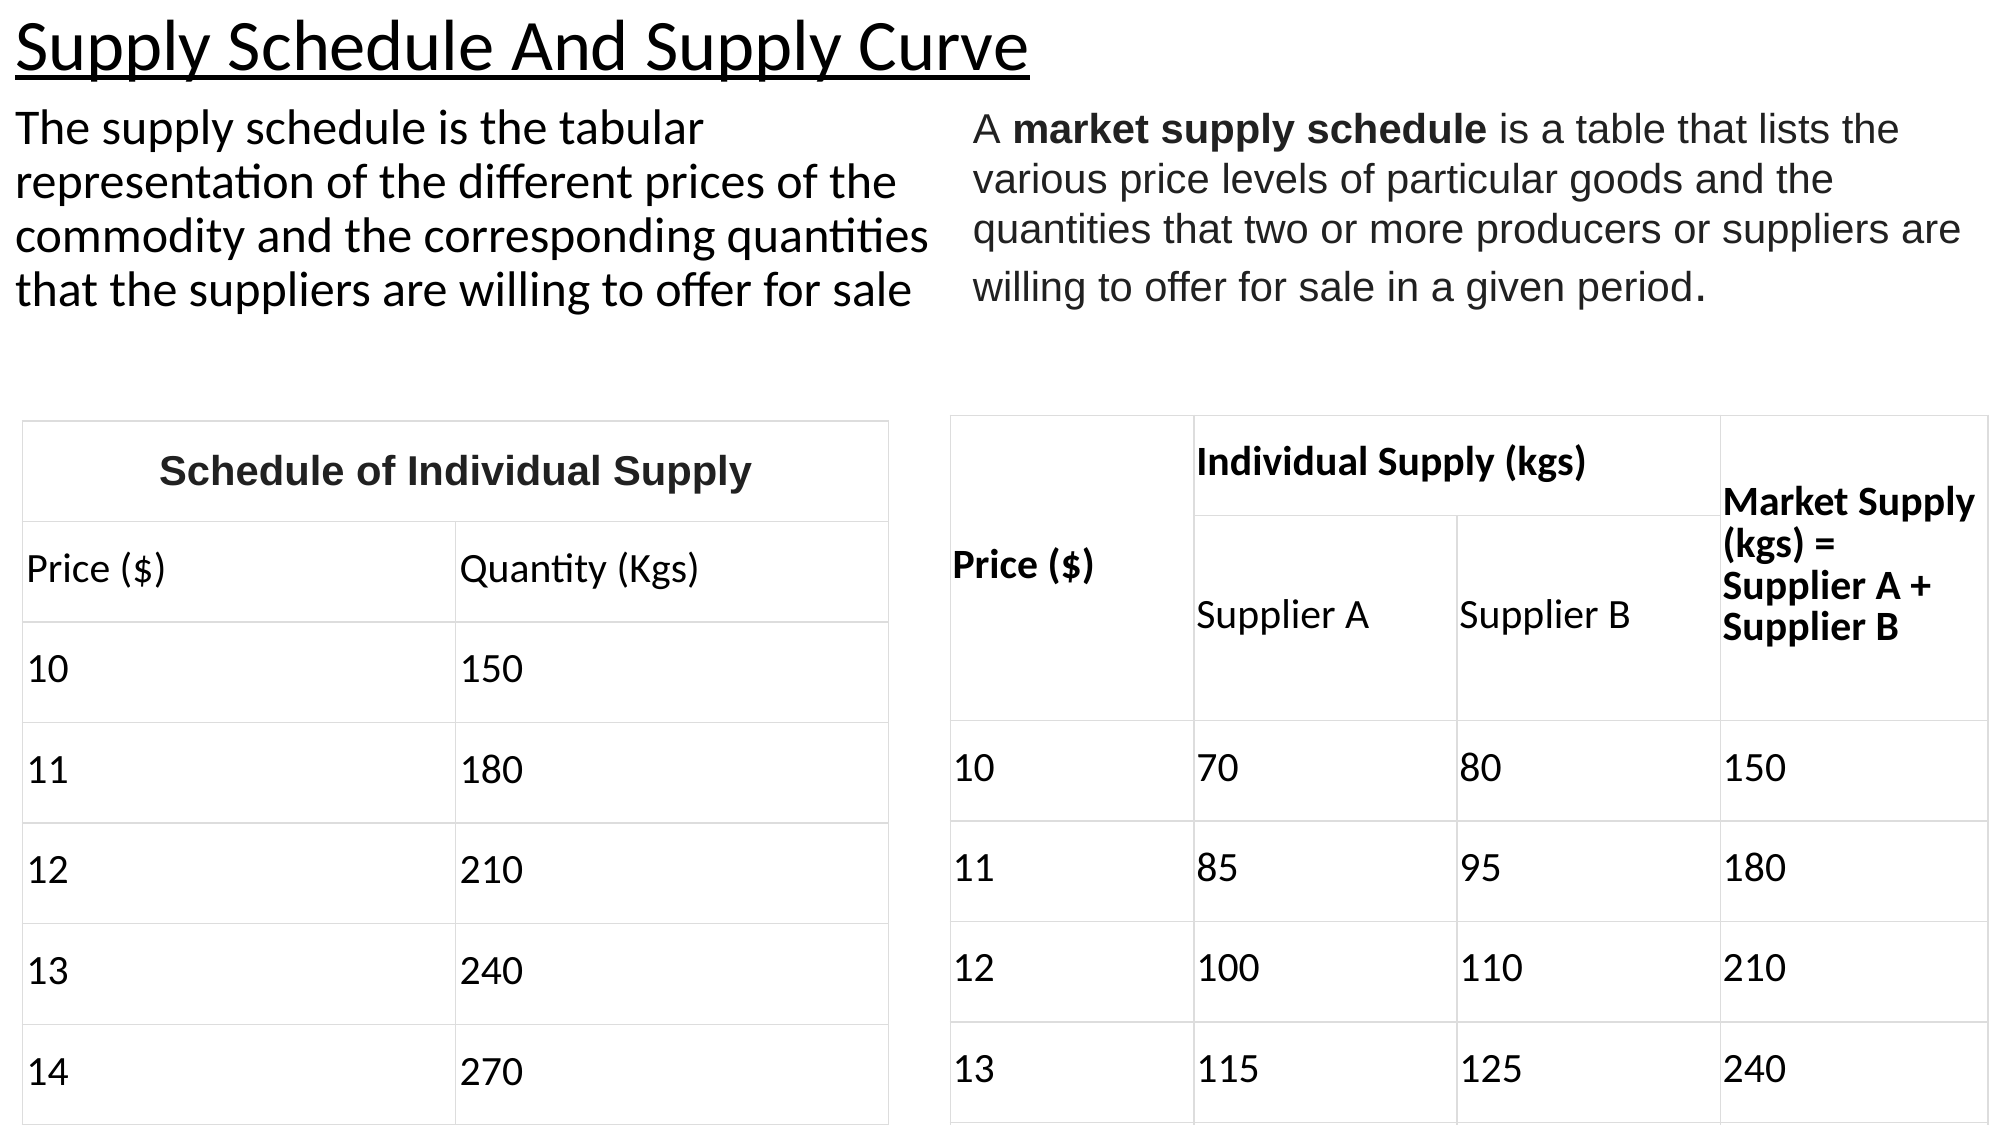

# Supply Schedule And Supply Curve
The supply schedule is the tabular representation of the different prices of the commodity and the corresponding quantities that the suppliers are willing to offer for sale

A market supply schedule is a table that lists the various price levels of particular goods and the quantities that two or more producers or suppliers are willing to offer for sale in a given period.
| Price ($) | Individual Supply (kgs) |  | Market Supply (kgs) = Supplier A + Supplier B |
| --- | --- | --- | --- |
|  | Supplier A | Supplier B |  |
| 10 | 70 | 80 | 150 |
| 11 | 85 | 95 | 180 |
| 12 | 100 | 110 | 210 |
| 13 | 115 | 125 | 240 |
| 14 | 130 | 140 | 270 |
| Schedule of Individual Supply |  |
| --- | --- |
| Price ($) | Quantity (Kgs) |
| 10 | 150 |
| 11 | 180 |
| 12 | 210 |
| 13 | 240 |
| 14 | 270 |